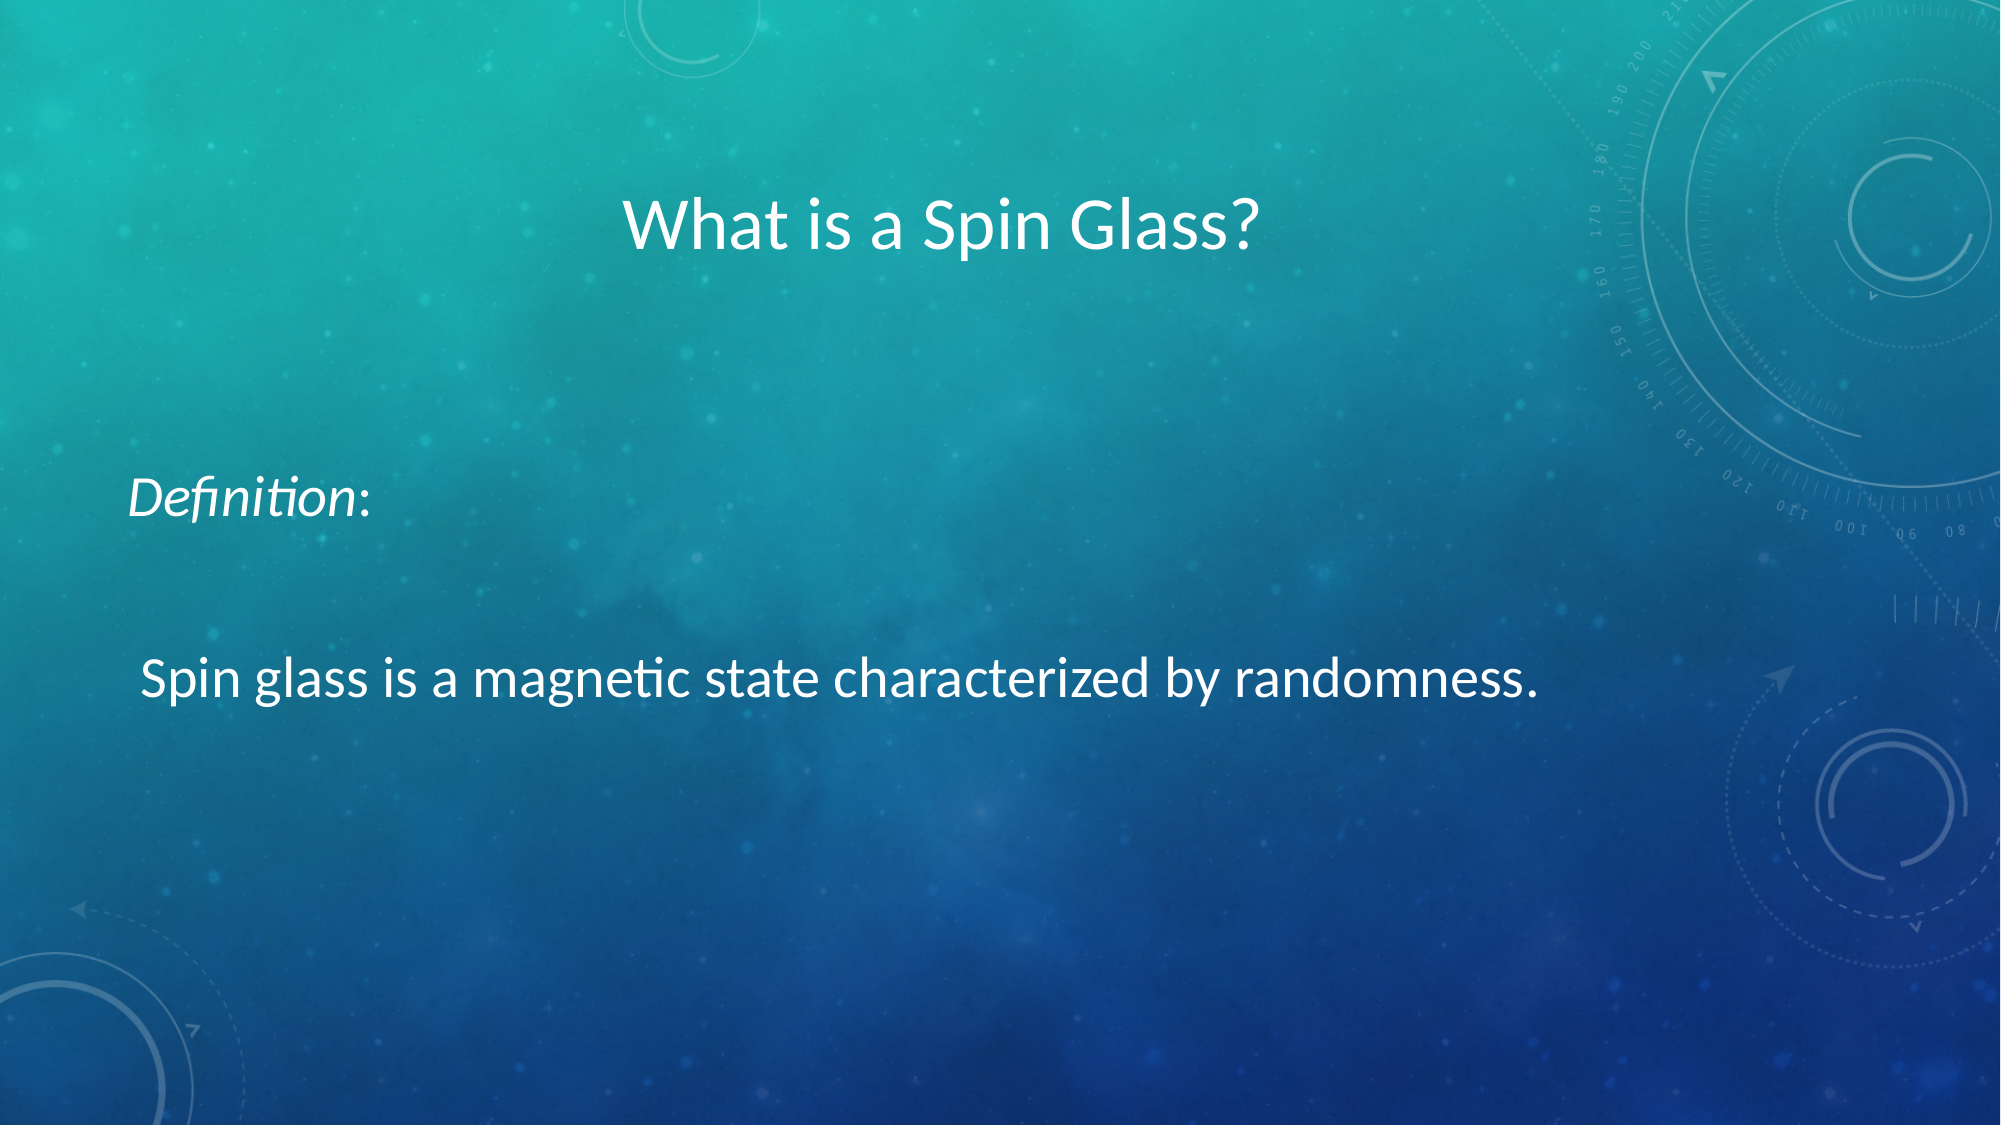

# What is a Spin Glass?
Definition:

 Spin glass is a magnetic state characterized by randomness.